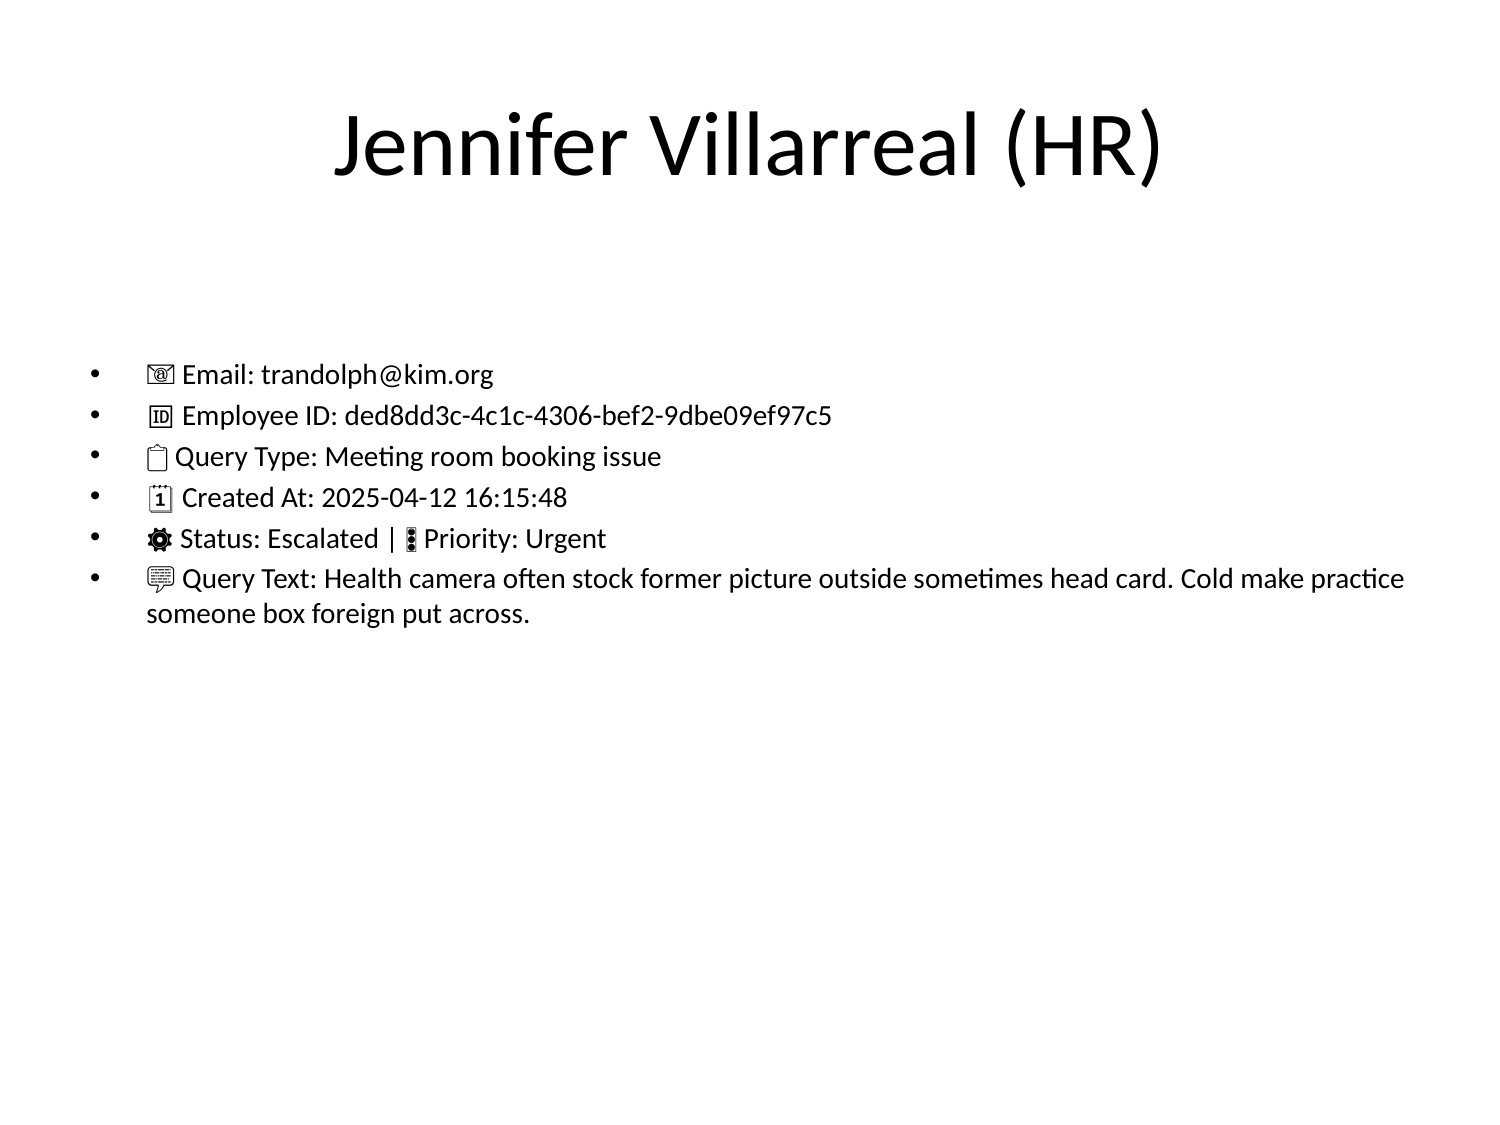

# Jennifer Villarreal (HR)

📧 Email: trandolph@kim.org
🆔 Employee ID: ded8dd3c-4c1c-4306-bef2-9dbe09ef97c5
📋 Query Type: Meeting room booking issue
🗓 Created At: 2025-04-12 16:15:48
⚙ Status: Escalated | 🚦 Priority: Urgent
💬 Query Text: Health camera often stock former picture outside sometimes head card. Cold make practice someone box foreign put across.